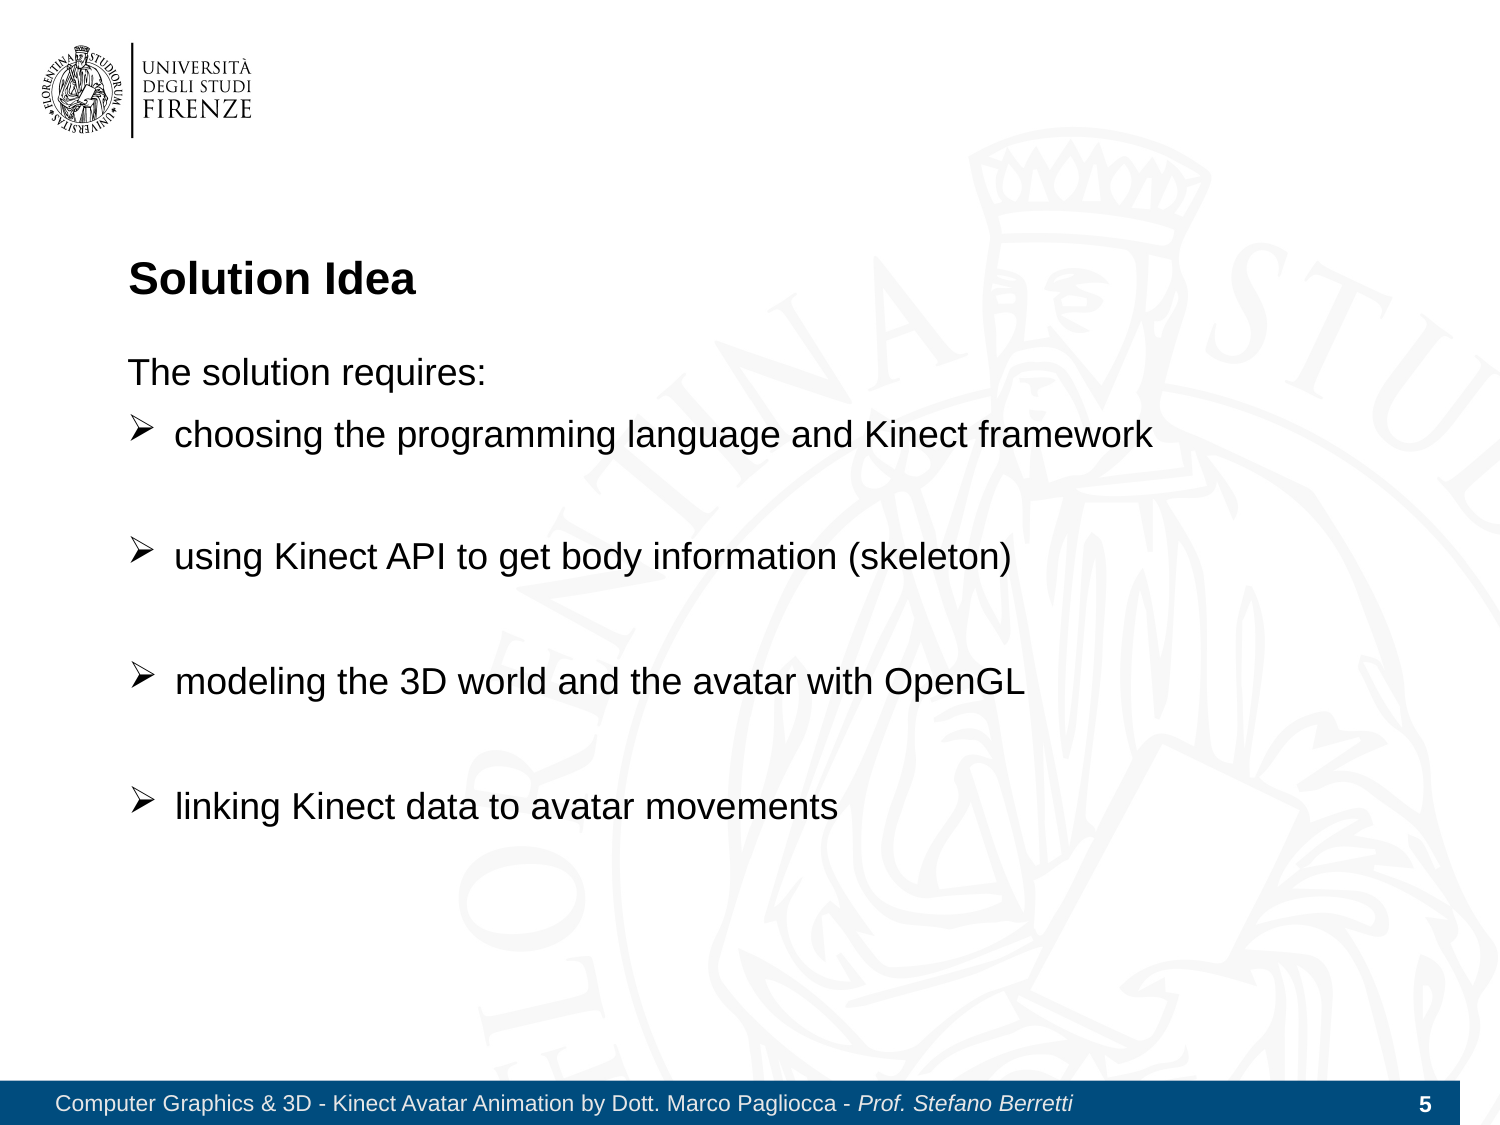

# Solution Idea
The solution requires:
choosing the programming language and Kinect framework
using Kinect API to get body information (skeleton)
modeling the 3D world and the avatar with OpenGL
linking Kinect data to avatar movements

Computer Graphics & 3D - Kinect Avatar Animation by Dott. Marco Pagliocca - Prof. Stefano Berretti